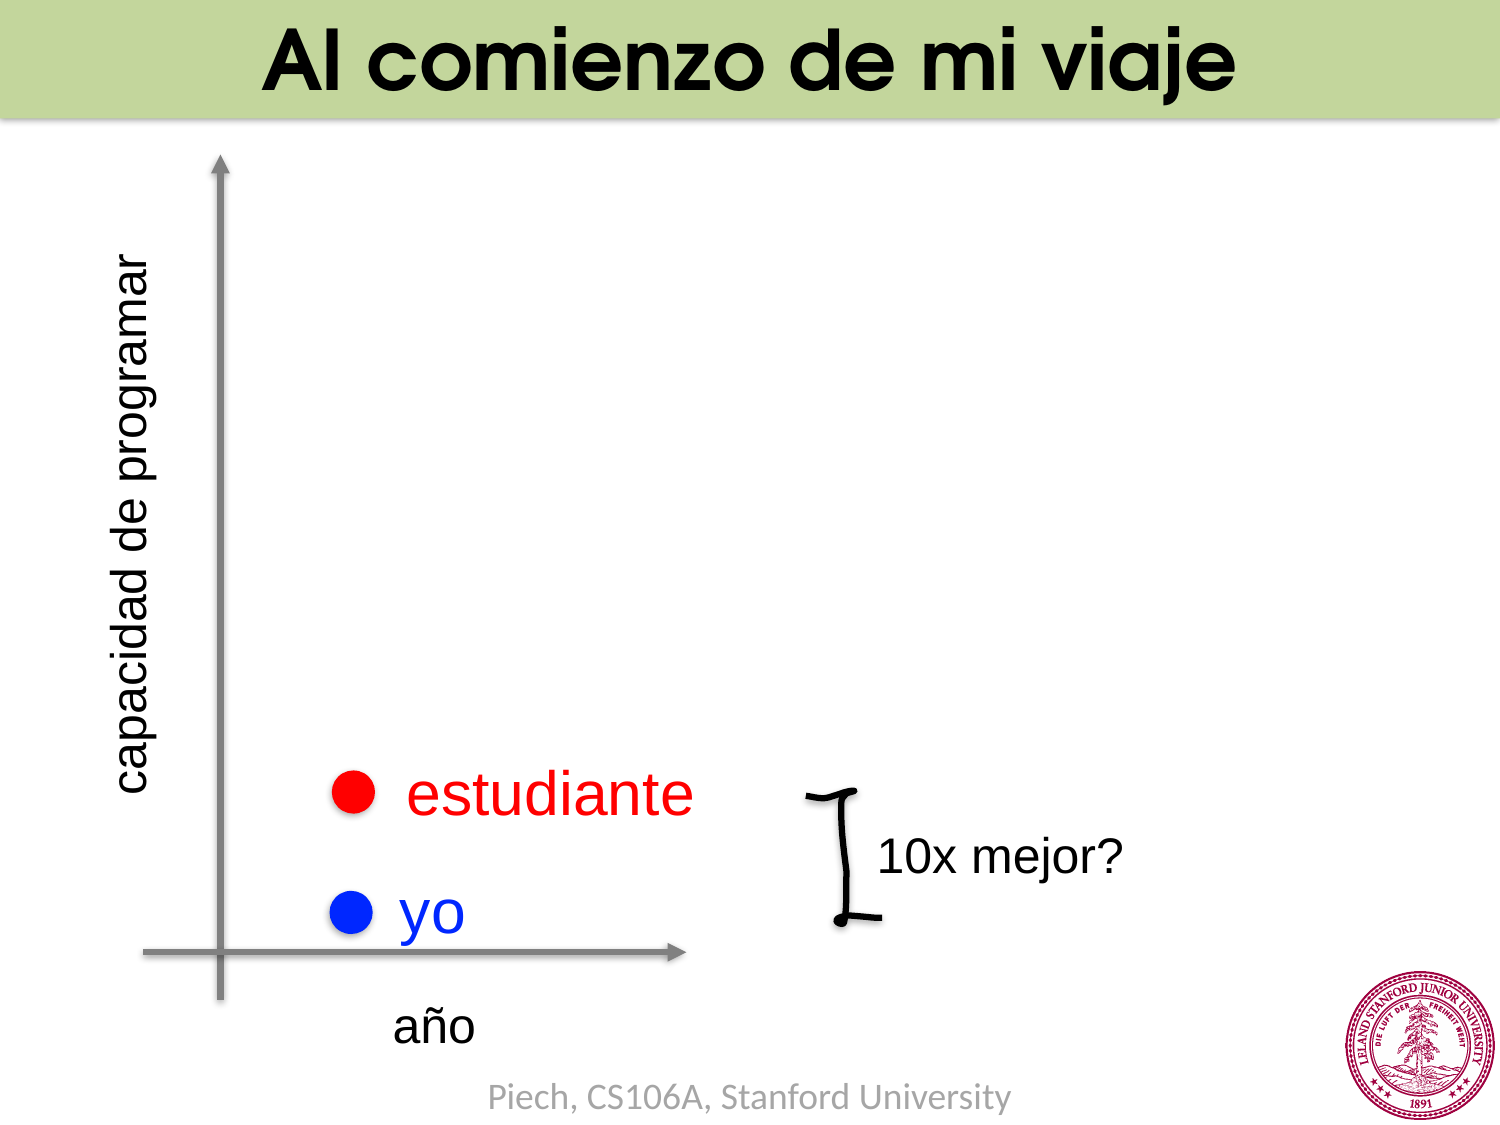

Al comienzo de mi viaje
capacidad de programar
estudiante

10x mejor?
yo

año